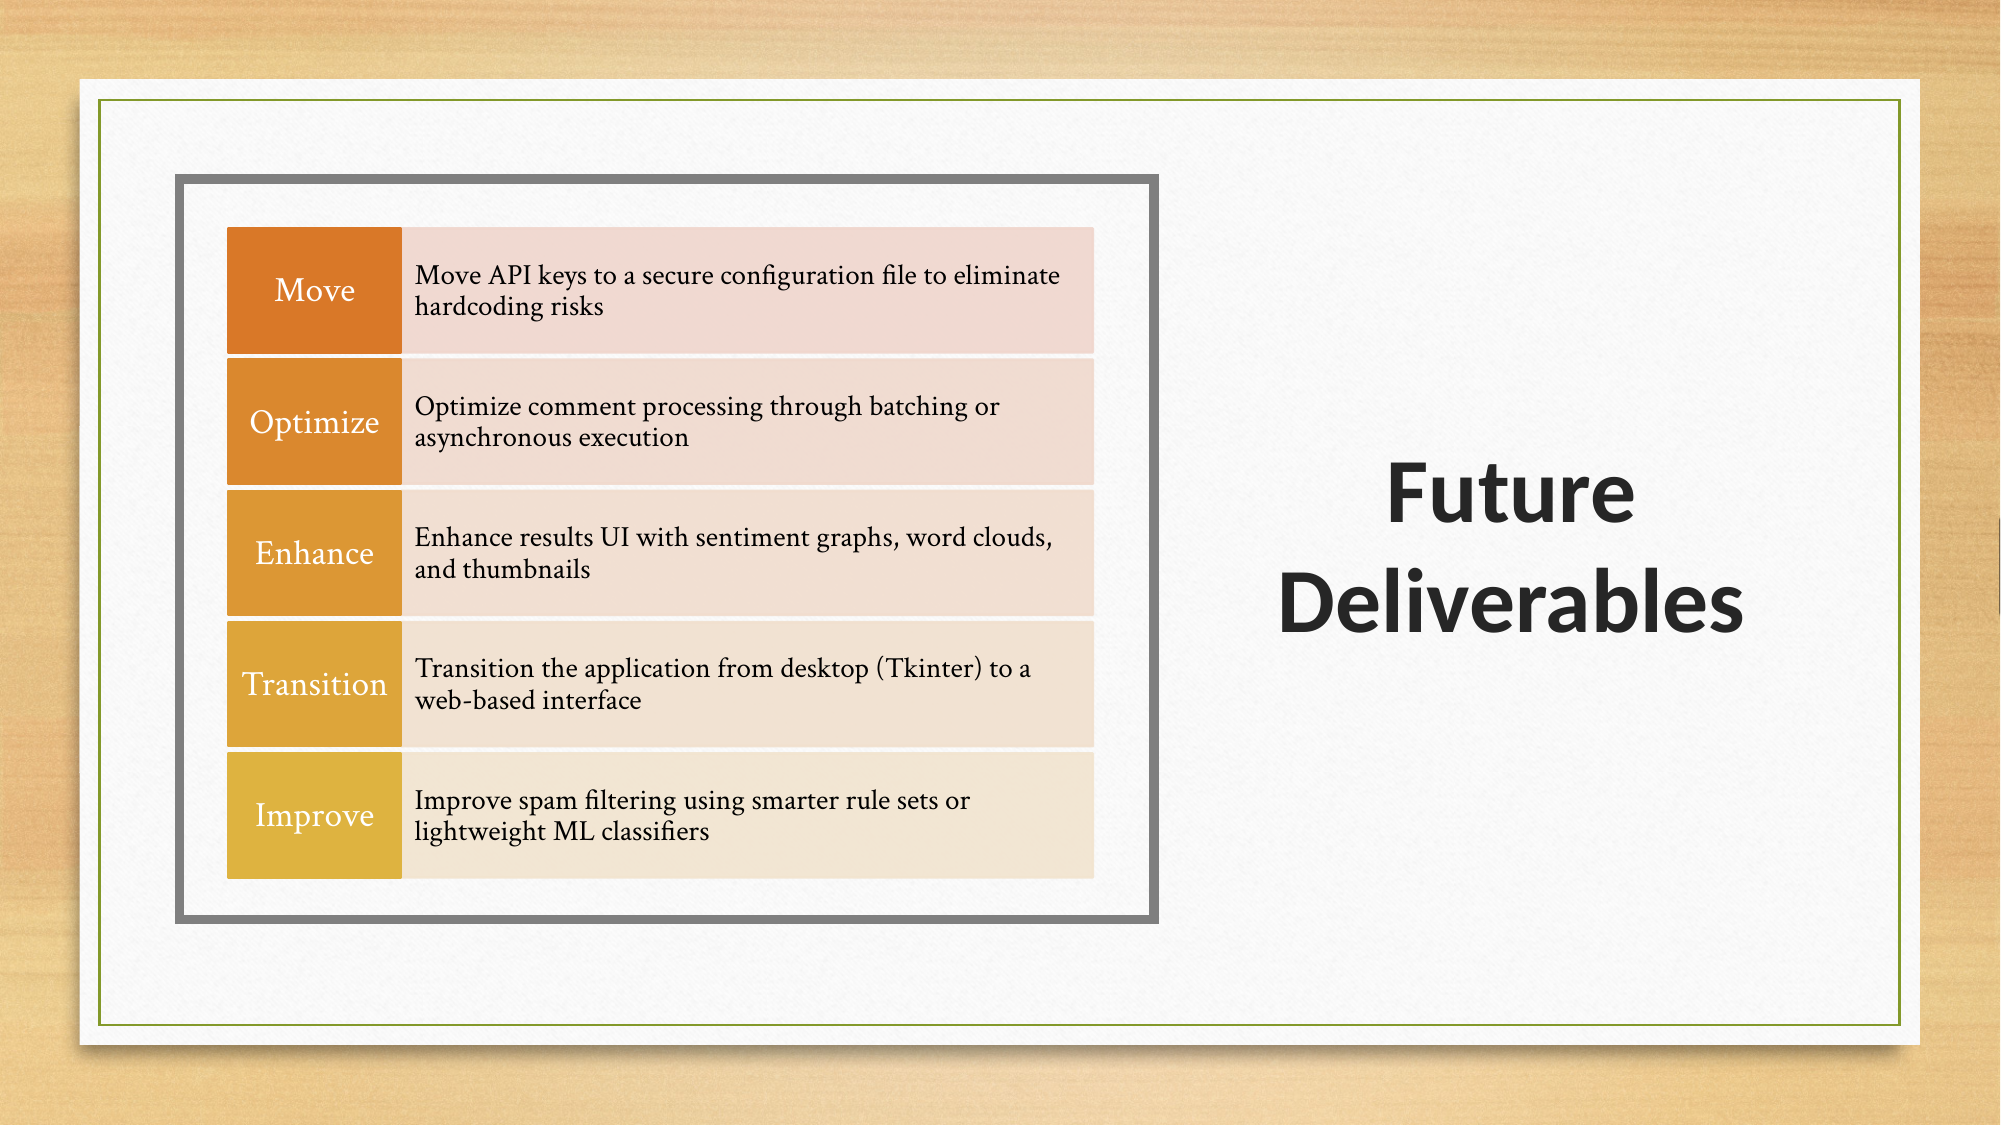

# Future Deliverables

Move API keys to a secure configuration file to eliminate hardcoding risks
Move
Optimize comment processing through batching or asynchronous execution
Optimize
Enhance results UI with sentiment graphs, word clouds, and thumbnails
Enhance
Transition the application from desktop (Tkinter) to a web-based interface
Transition
Improve spam filtering using smarter rule sets or lightweight ML classifiers
Improve